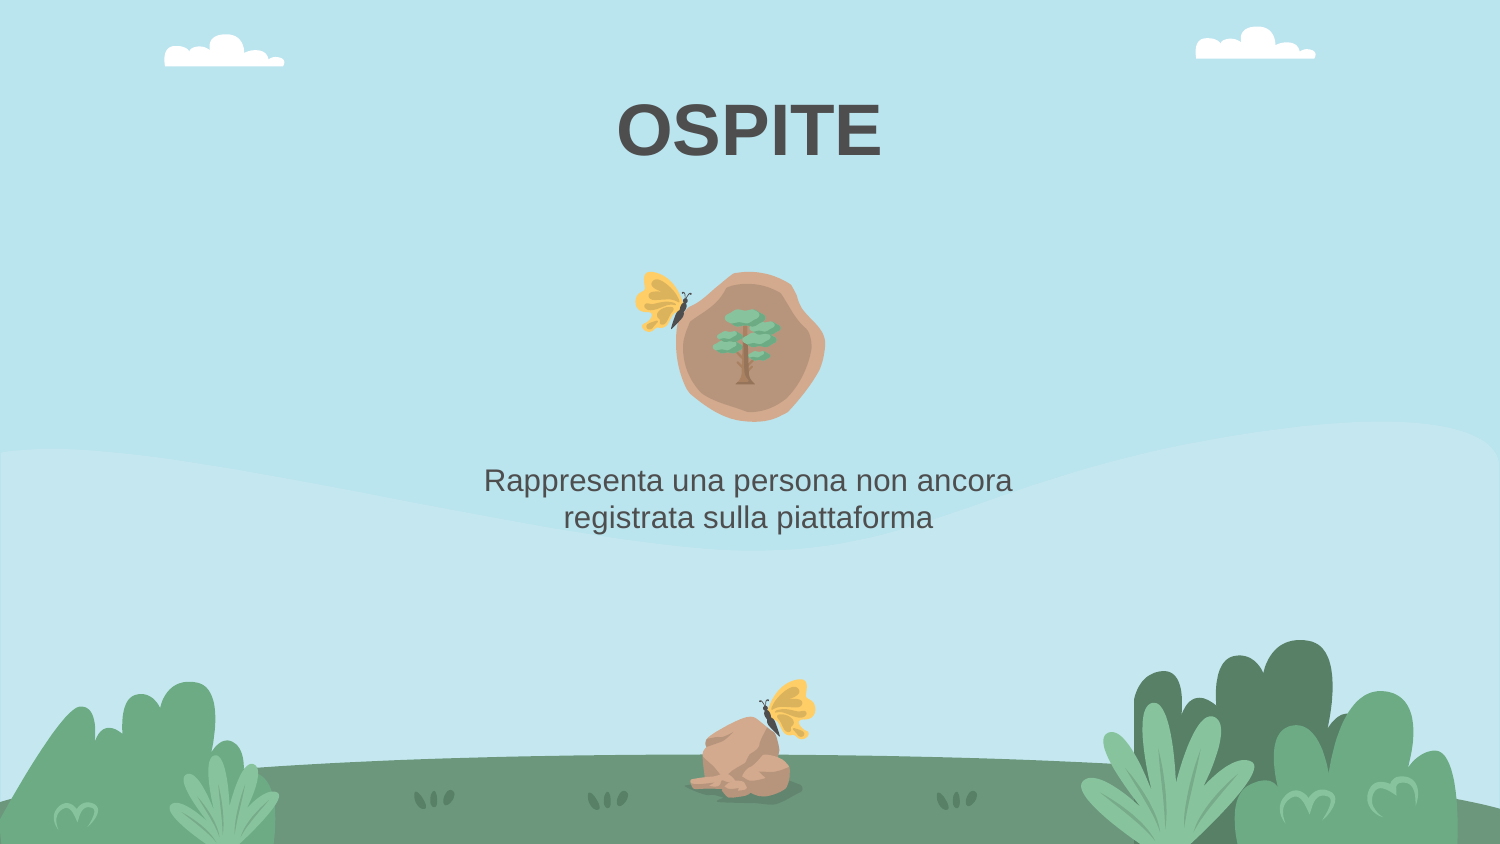

OSPITE

Rappresenta una persona non ancora registrata sulla piattaforma